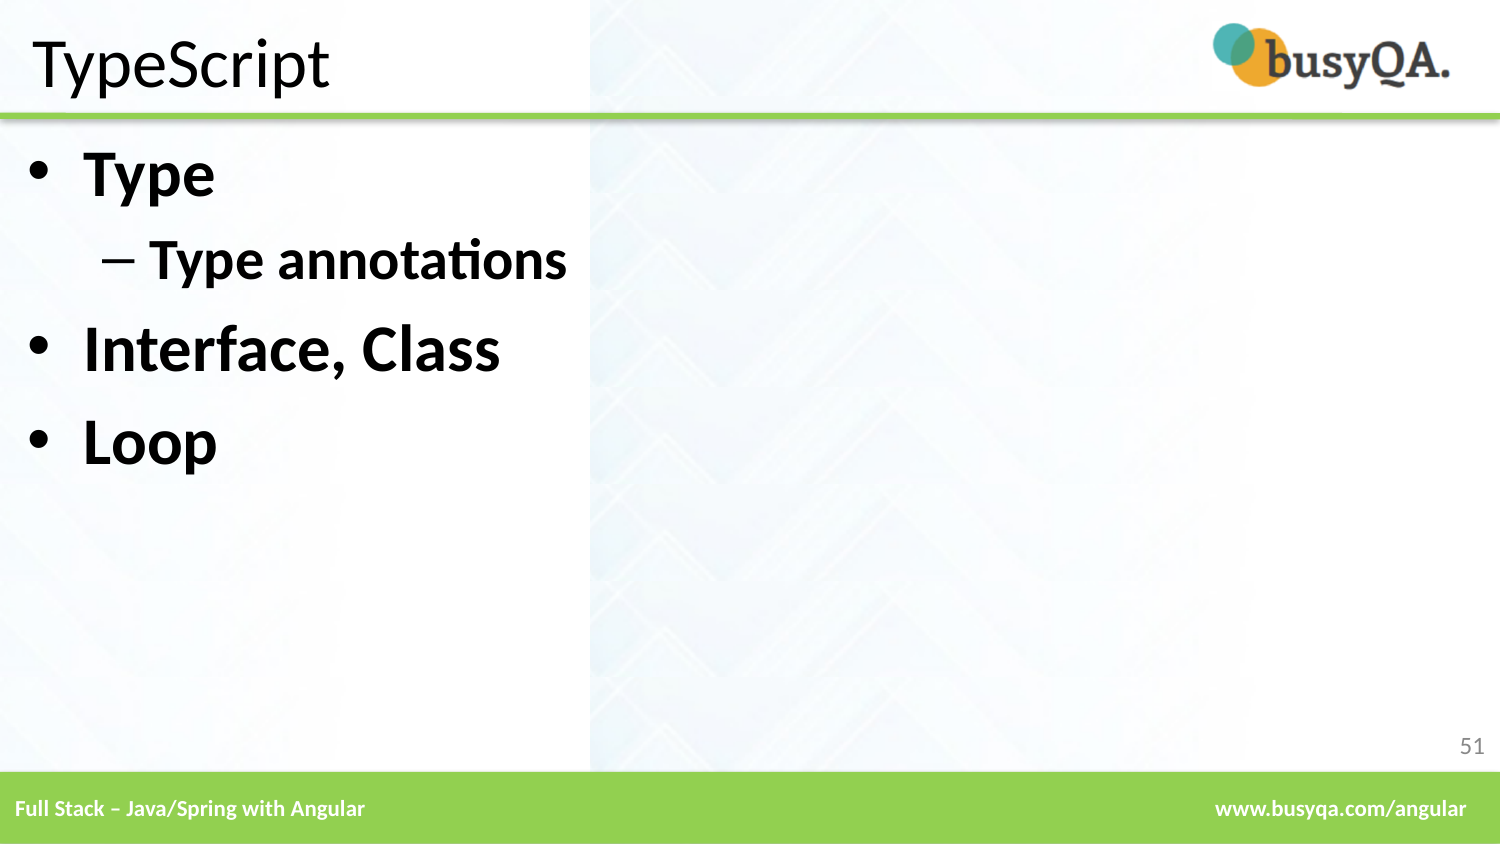

# TypeScript
Type
Type annotations
Interface, Class
Loop